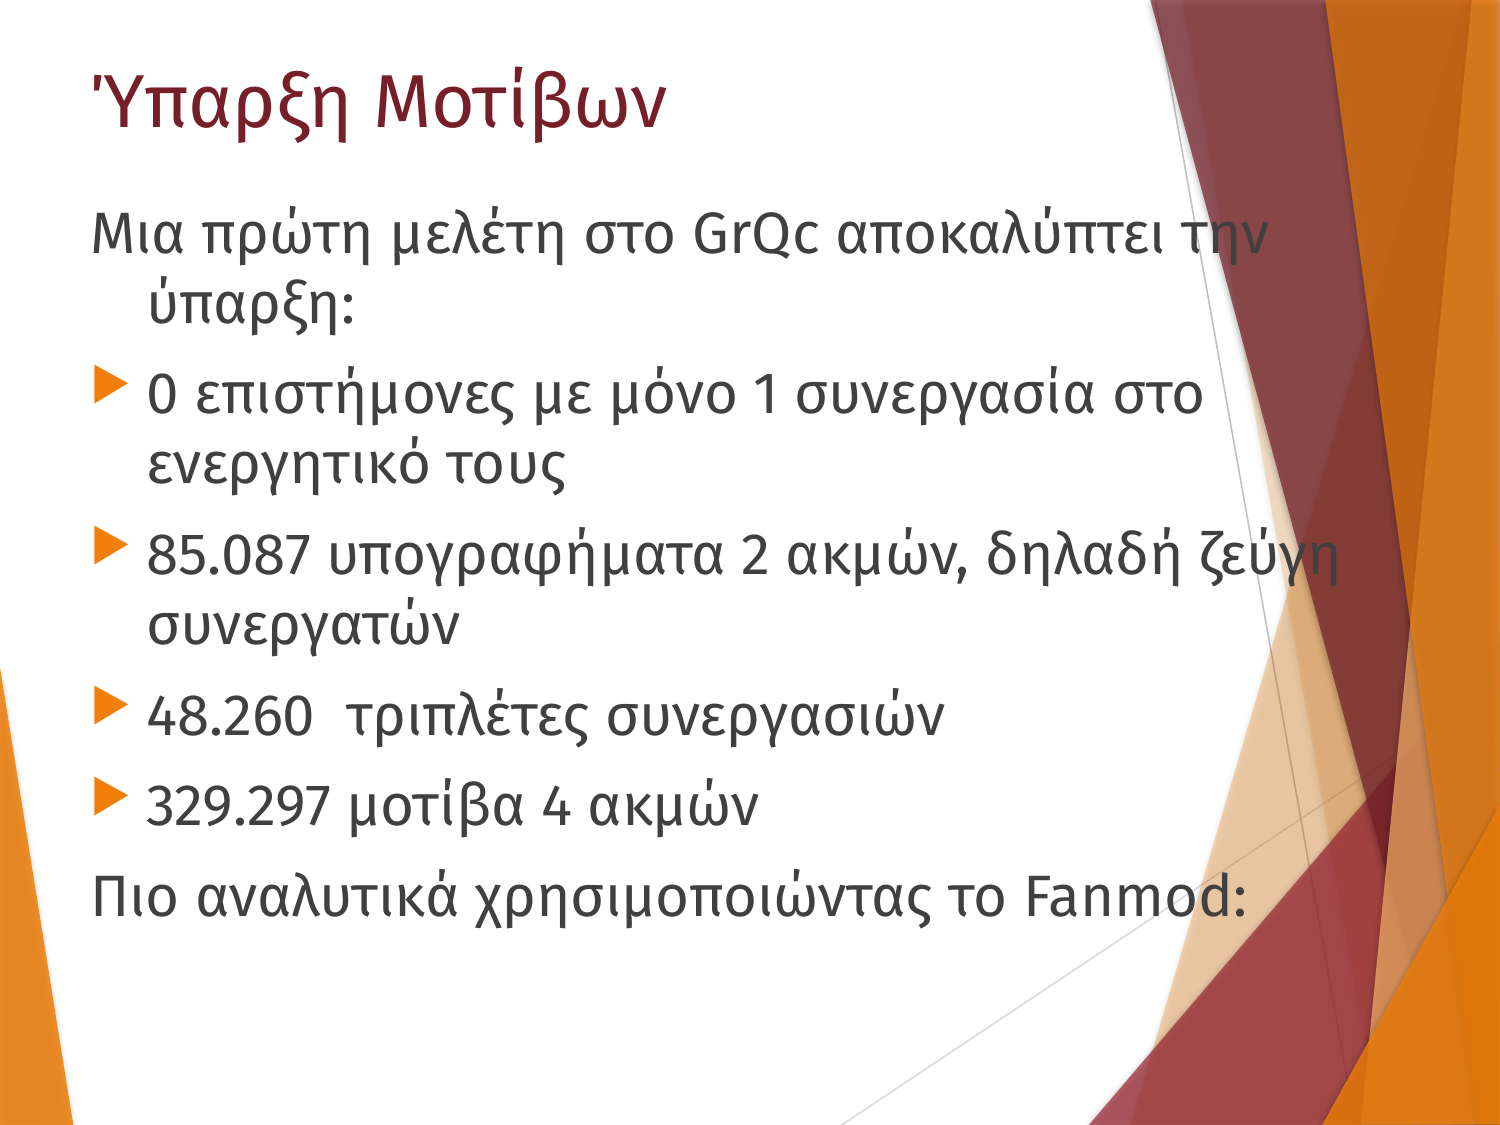

# Ύπαρξη Μοτίβων
Μια πρώτη μελέτη στο GrQc αποκαλύπτει την ύπαρξη:
0 επιστήμονες με μόνο 1 συνεργασία στο ενεργητικό τους
85.087 υπογραφήματα 2 ακμών, δηλαδή ζεύγη συνεργατών
48.260  τριπλέτες συνεργασιών
329.297 μοτίβα 4 ακμών
Πιο αναλυτικά χρησιμοποιώντας το Fanmod: